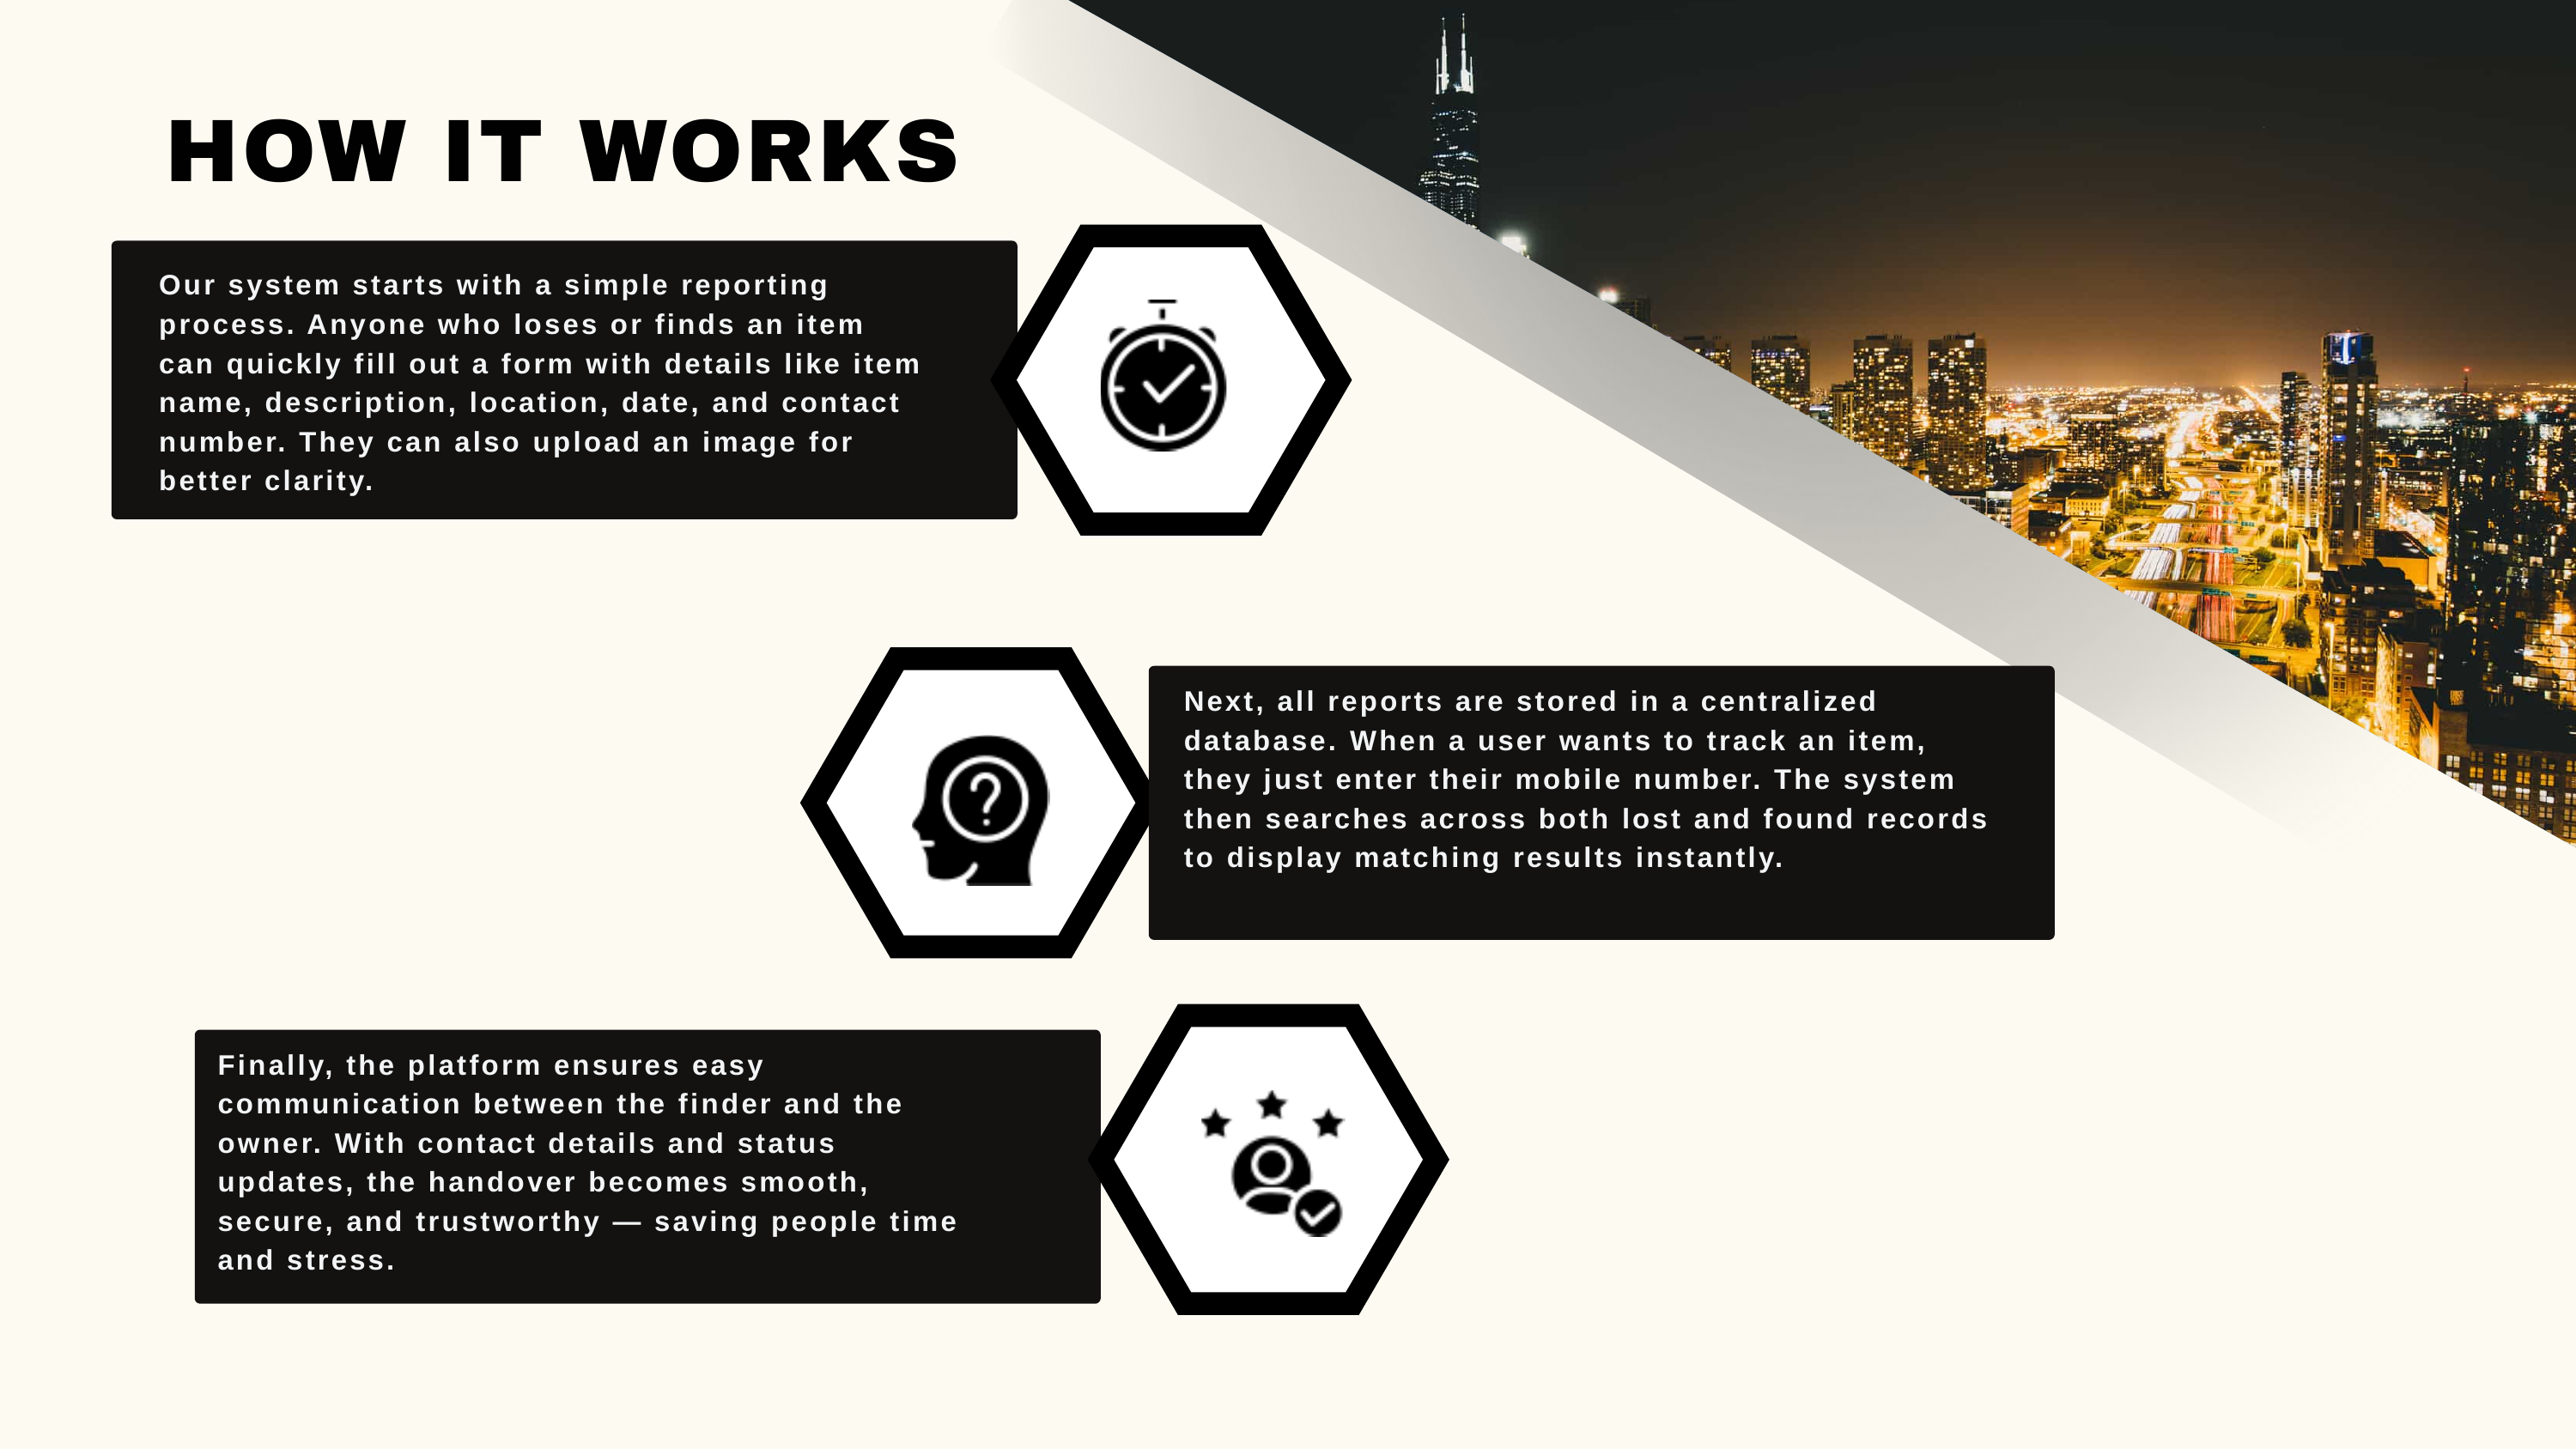

HOW IT WORKS

Our system starts with a simple reporting process. Anyone who loses or finds an item can quickly fill out a form with details like item name, description, location, date, and contact number. They can also upload an image for better clarity.

Next, all reports are stored in a centralized database. When a user wants to track an item, they just enter their mobile number. The system then searches across both lost and found records to display matching results instantly.

Finally, the platform ensures easy communication between the finder and the owner. With contact details and status updates, the handover becomes smooth, secure, and trustworthy — saving people time and stress.